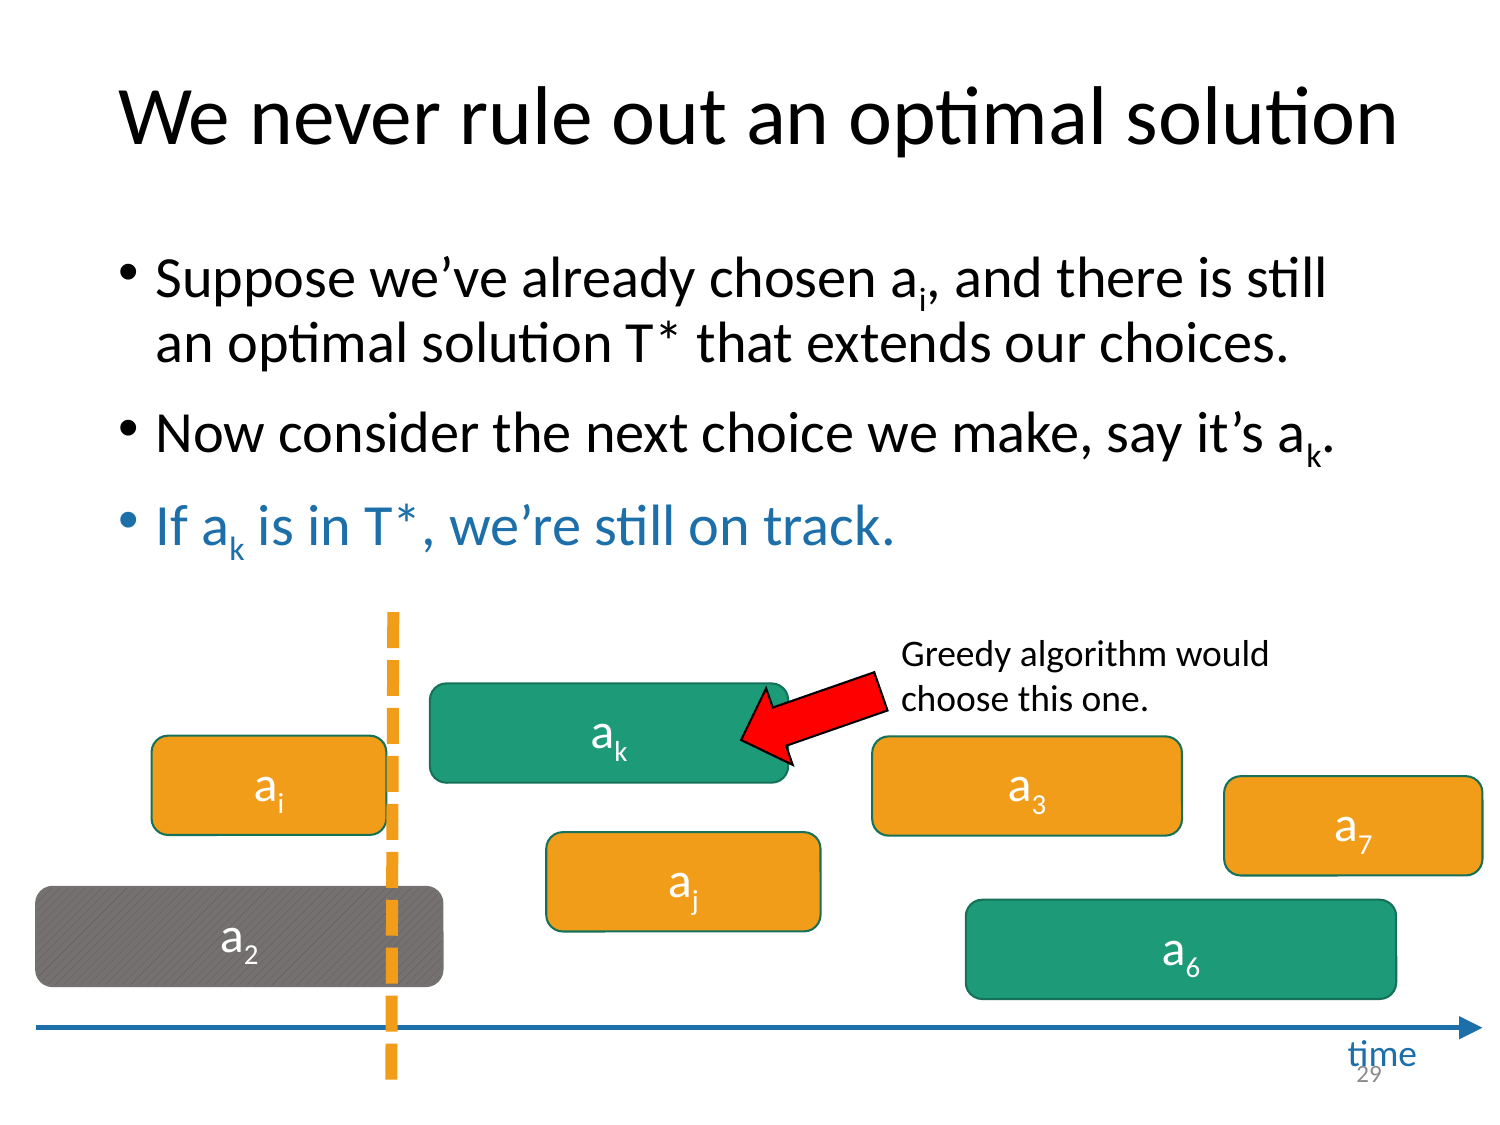

# We never rule out an optimal solution
Suppose we’ve already chosen ai, and there is still an optimal solution T* that extends our choices.
Now consider the next choice we make, say it’s ak.
If ak is in T*, we’re still on track.
Greedy algorithm would choose this one.

ak
ai
a3
a7
aj
a2
a6
time
29